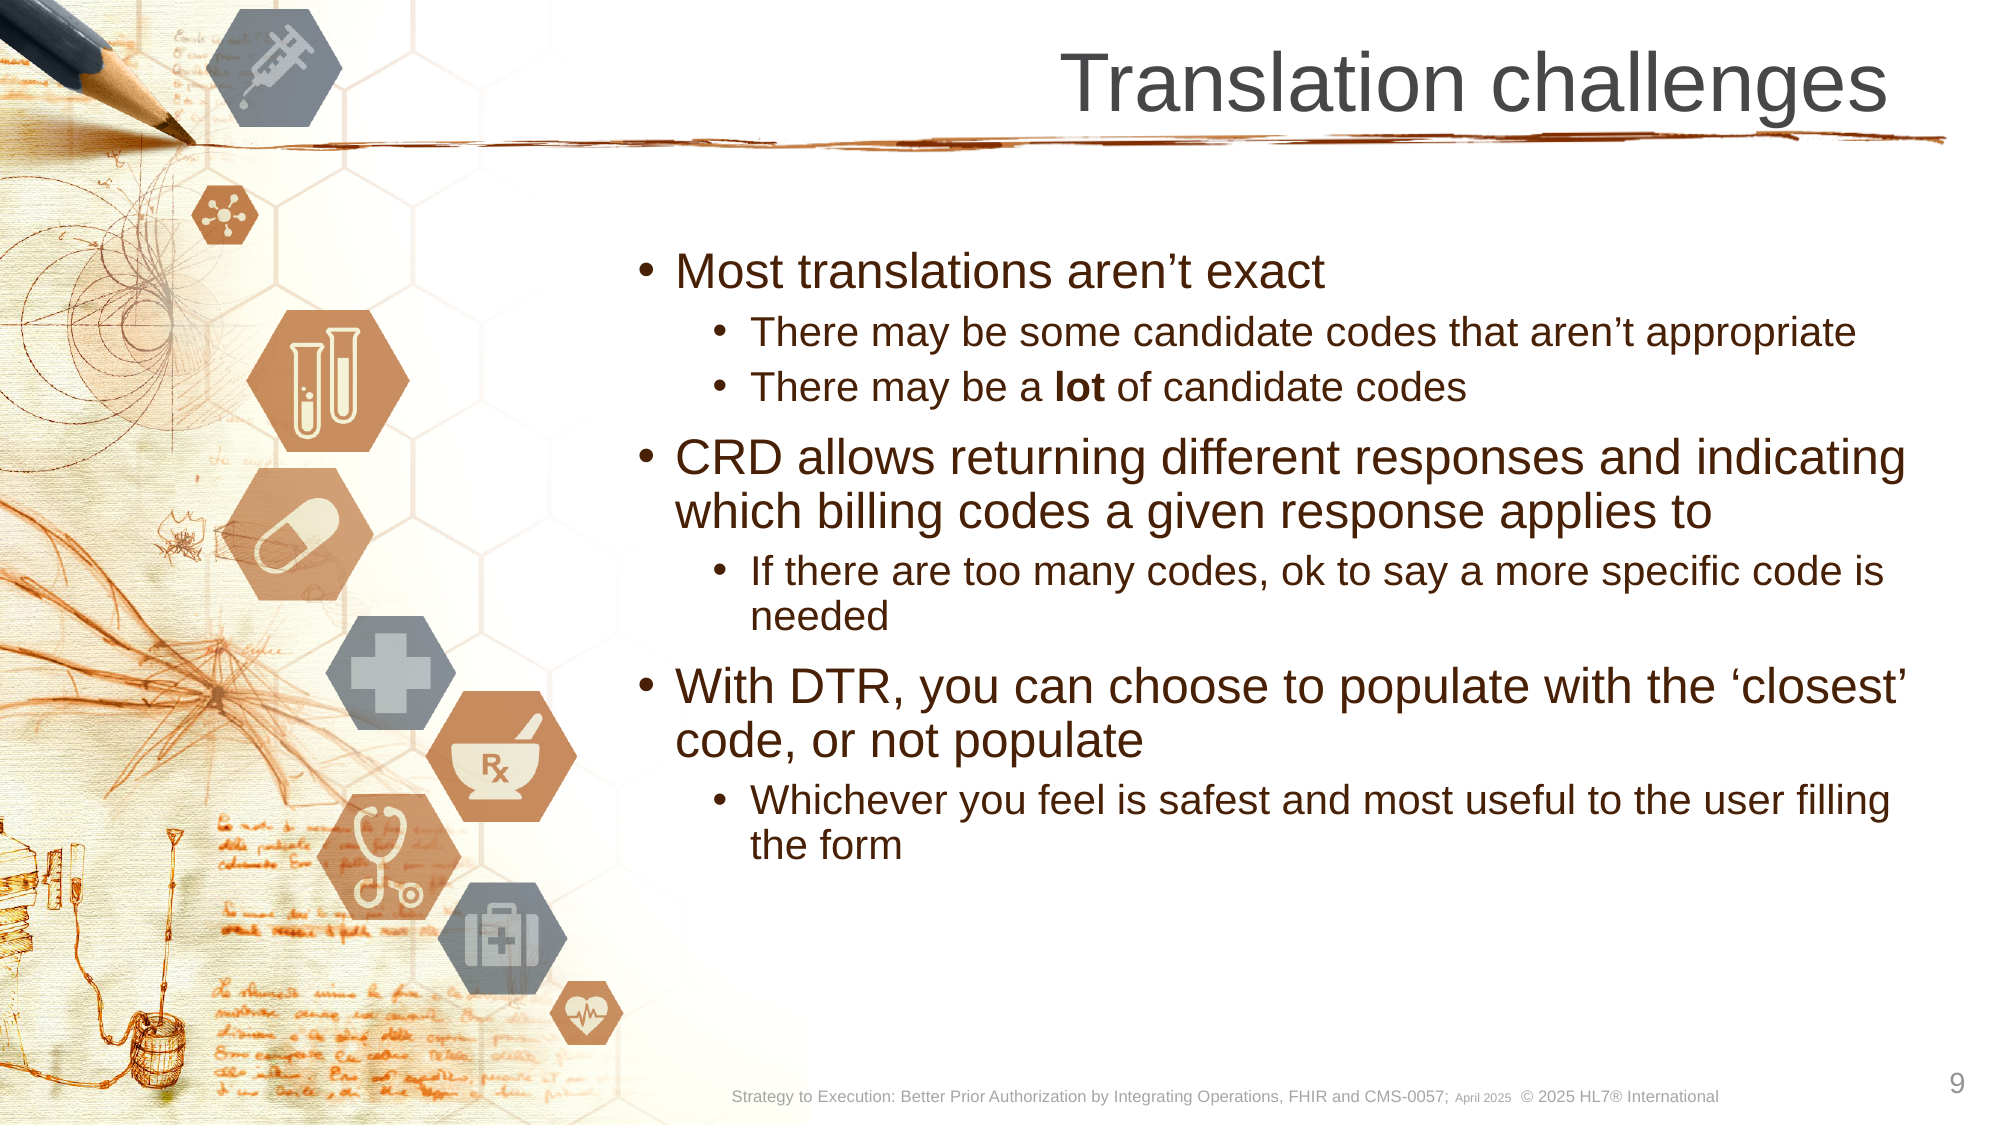

# Translation challenges
Most translations aren’t exact
There may be some candidate codes that aren’t appropriate
There may be a lot of candidate codes
CRD allows returning different responses and indicating which billing codes a given response applies to
If there are too many codes, ok to say a more specific code is needed
With DTR, you can choose to populate with the ‘closest’ code, or not populate
Whichever you feel is safest and most useful to the user filling the form

9